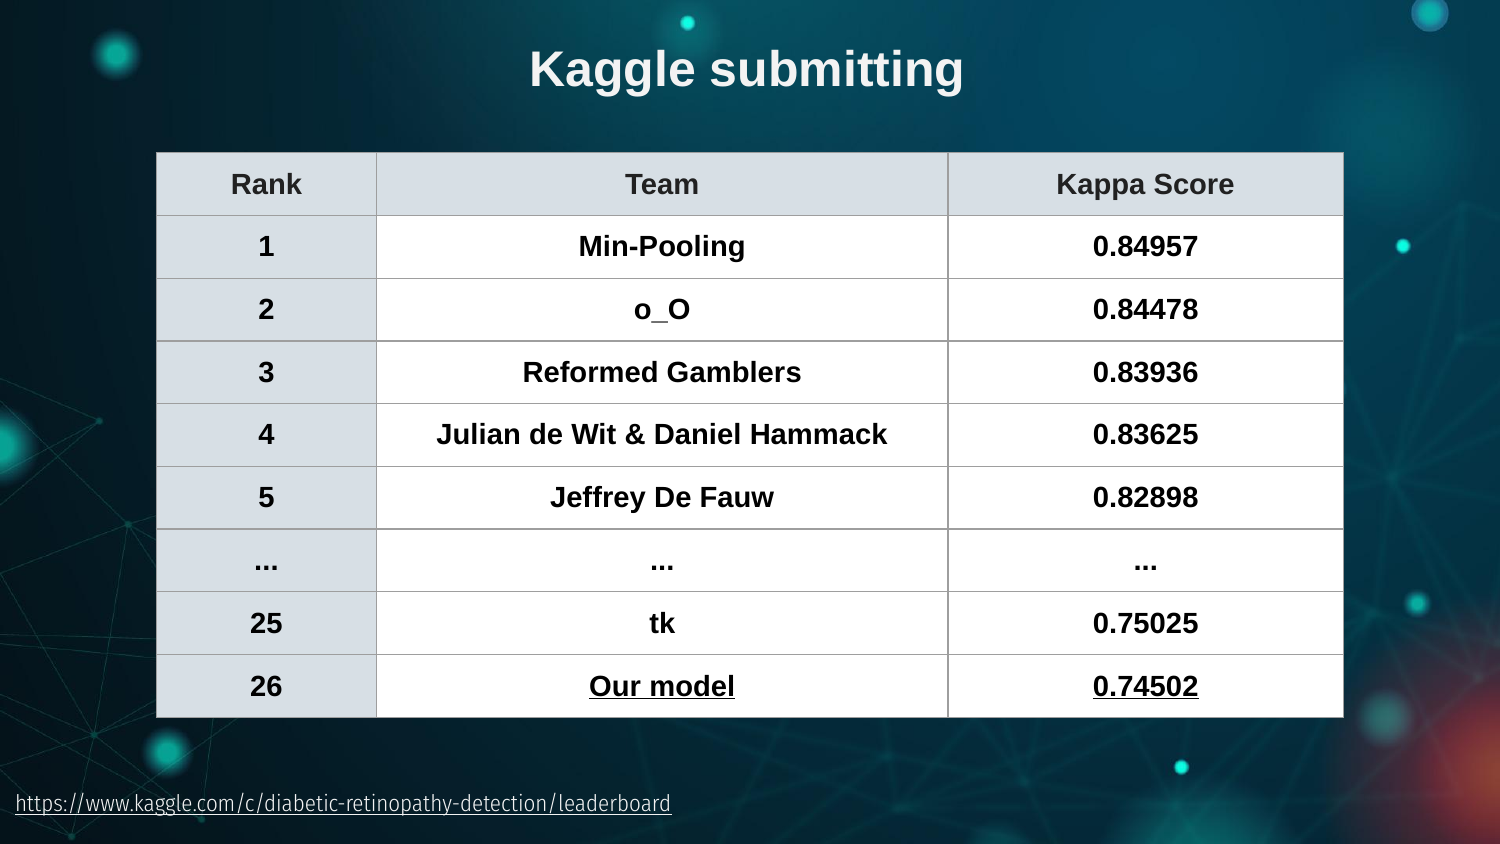

Kaggle submitting
| Rank | Team | Kappa Score |
| --- | --- | --- |
| 1 | Min-Pooling | 0.84957 |
| 2 | o\_O | 0.84478 |
| 3 | Reformed Gamblers | 0.83936 |
| 4 | Julian de Wit & Daniel Hammack | 0.83625 |
| 5 | Jeffrey De Fauw | 0.82898 |
| ... | ... | ... |
| 25 | tk | 0.75025 |
| 26 | Our model | 0.74502 |
https://www.kaggle.com/c/diabetic-retinopathy-detection/leaderboard